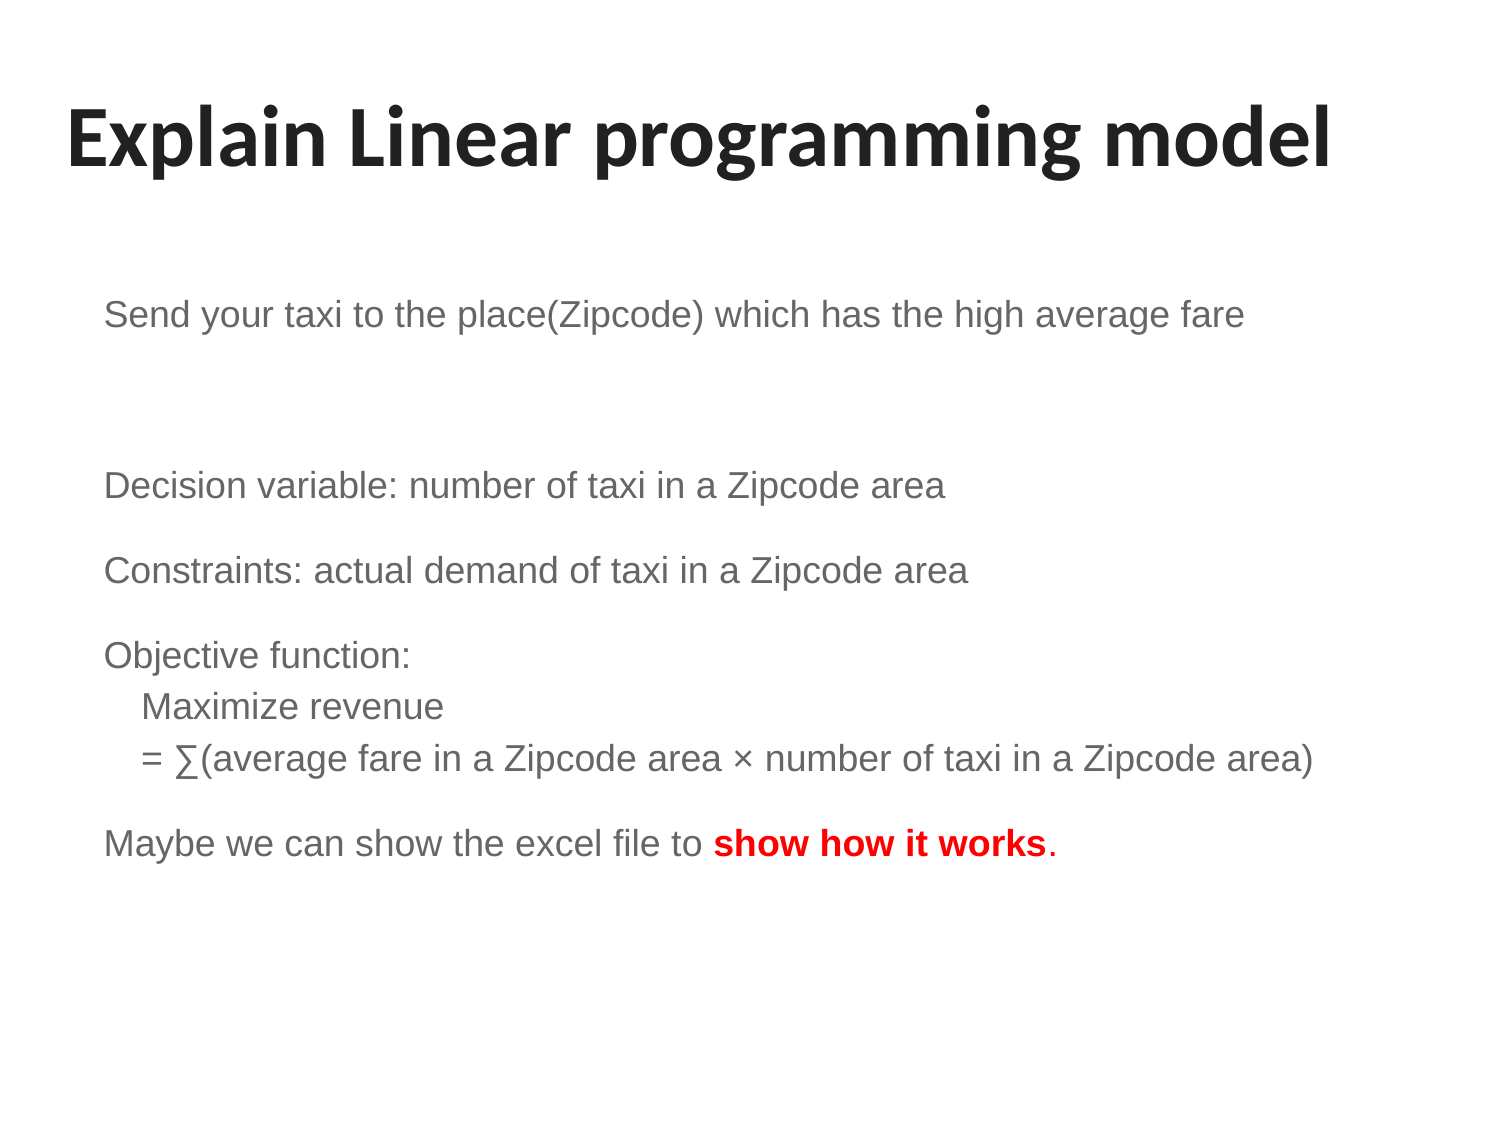

# Explain Linear programming model
Send your taxi to the place(Zipcode) which has the high average fare

Decision variable: number of taxi in a Zipcode area
Constraints: actual demand of taxi in a Zipcode area
Objective function:
Maximize revenue
= ∑(average fare in a Zipcode area × number of taxi in a Zipcode area)
Maybe we can show the excel file to show how it works.